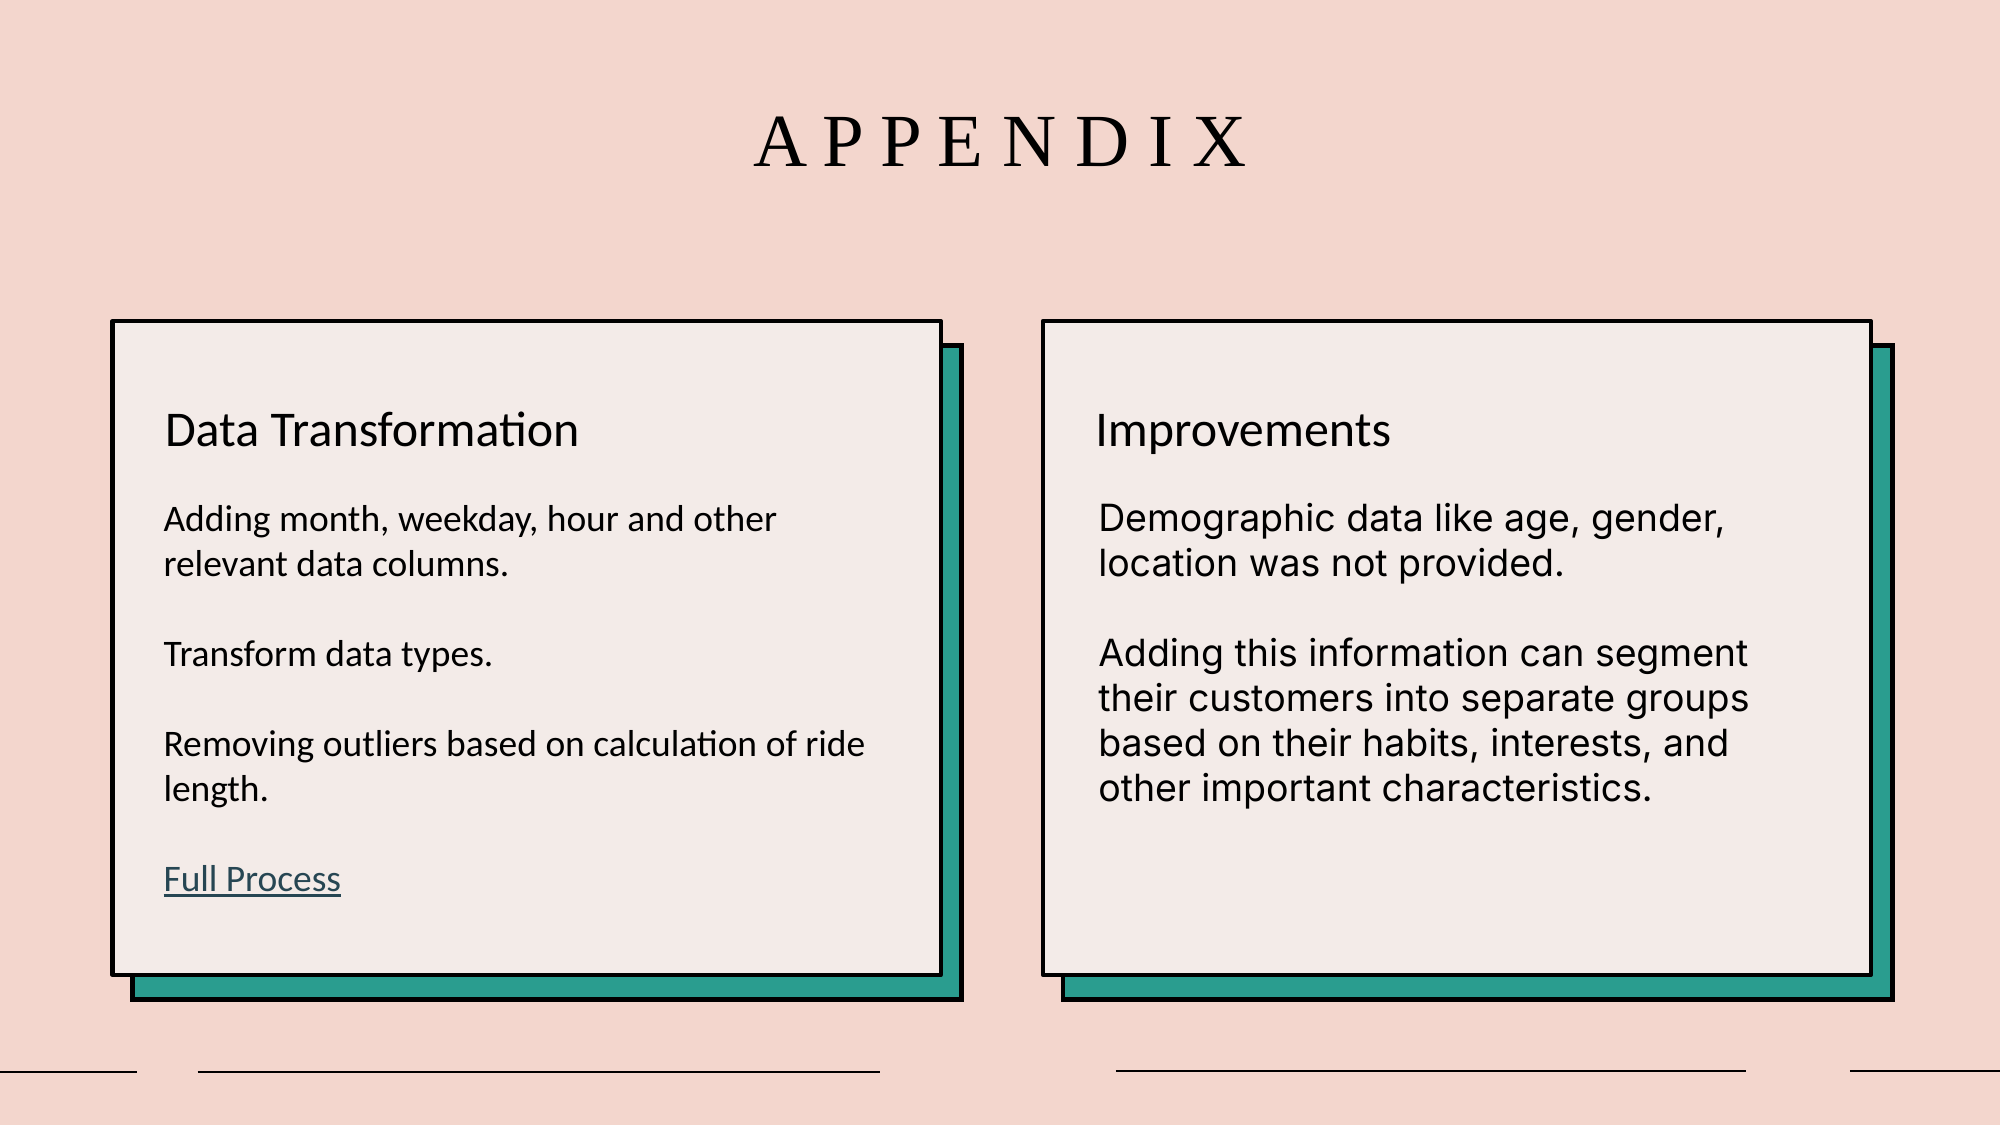

# A P P E N D I X
Data Transformation

Improvements
Adding month, weekday, hour and other relevant data columns.

Transform data types.

Removing outliers based on calculation of ride length.

Full Process
Demographic data like age, gender, location was not provided.

Adding this information can segment their customers into separate groups based on their habits, interests, and other important characteristics.